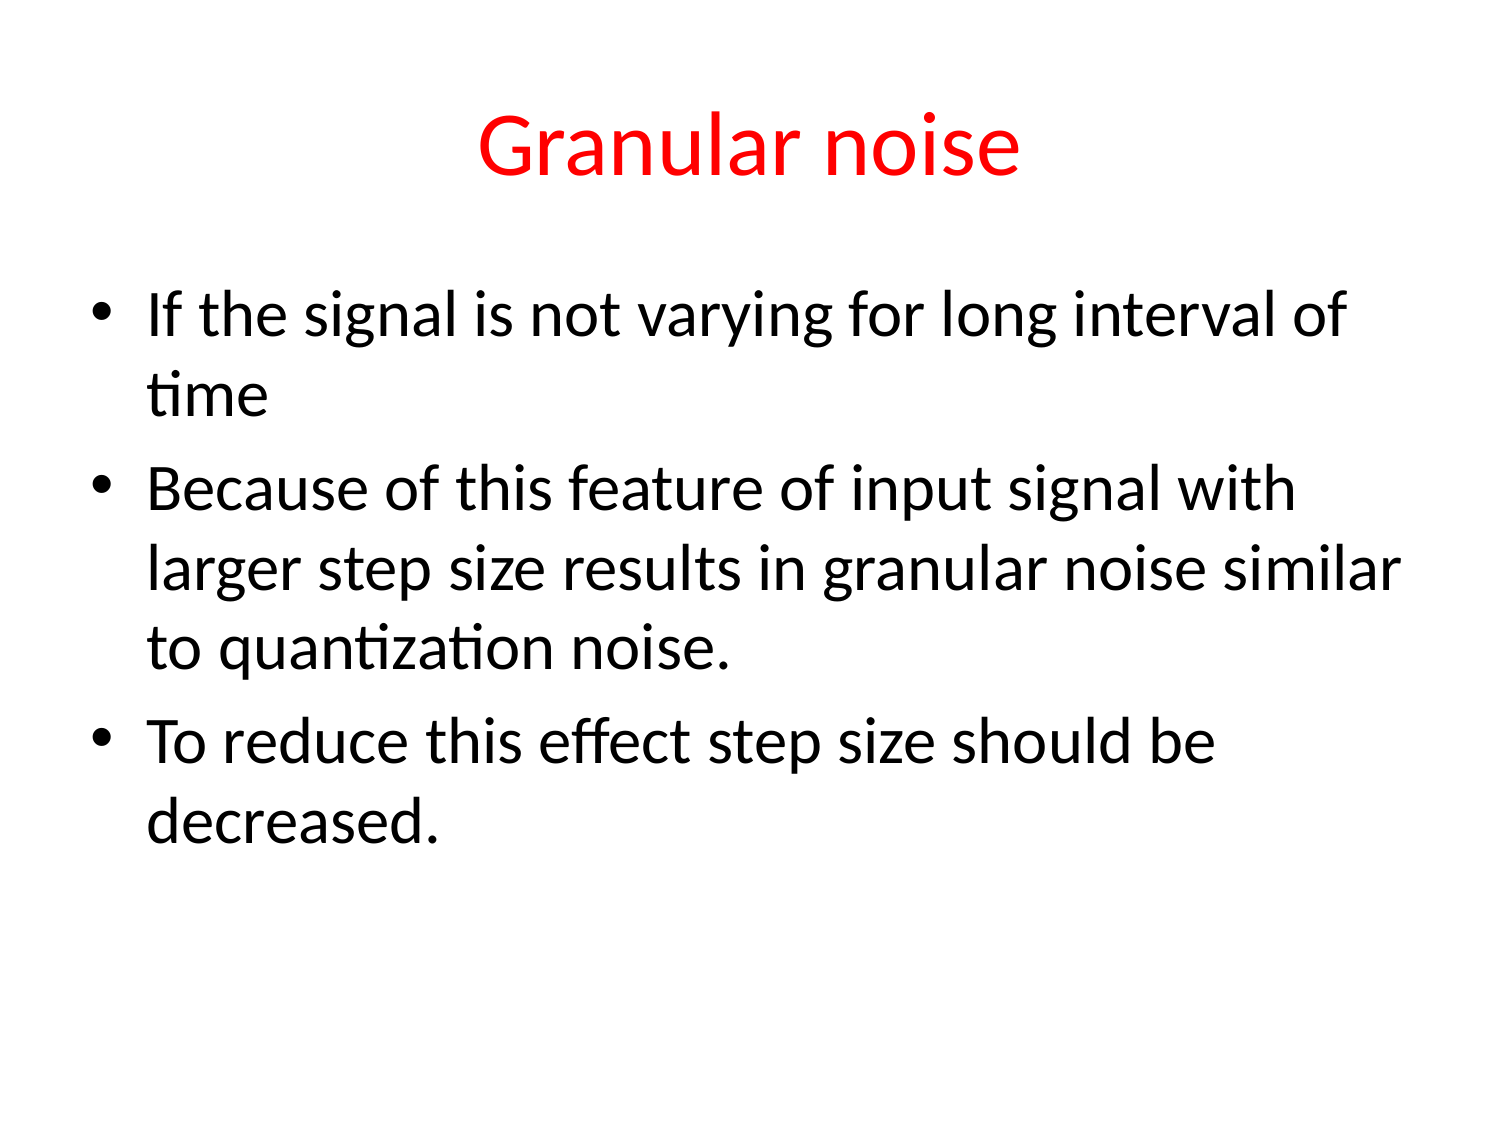

# Granular noise
If the signal is not varying for long interval of time
Because of this feature of input signal with larger step size results in granular noise similar to quantization noise.
To reduce this effect step size should be decreased.